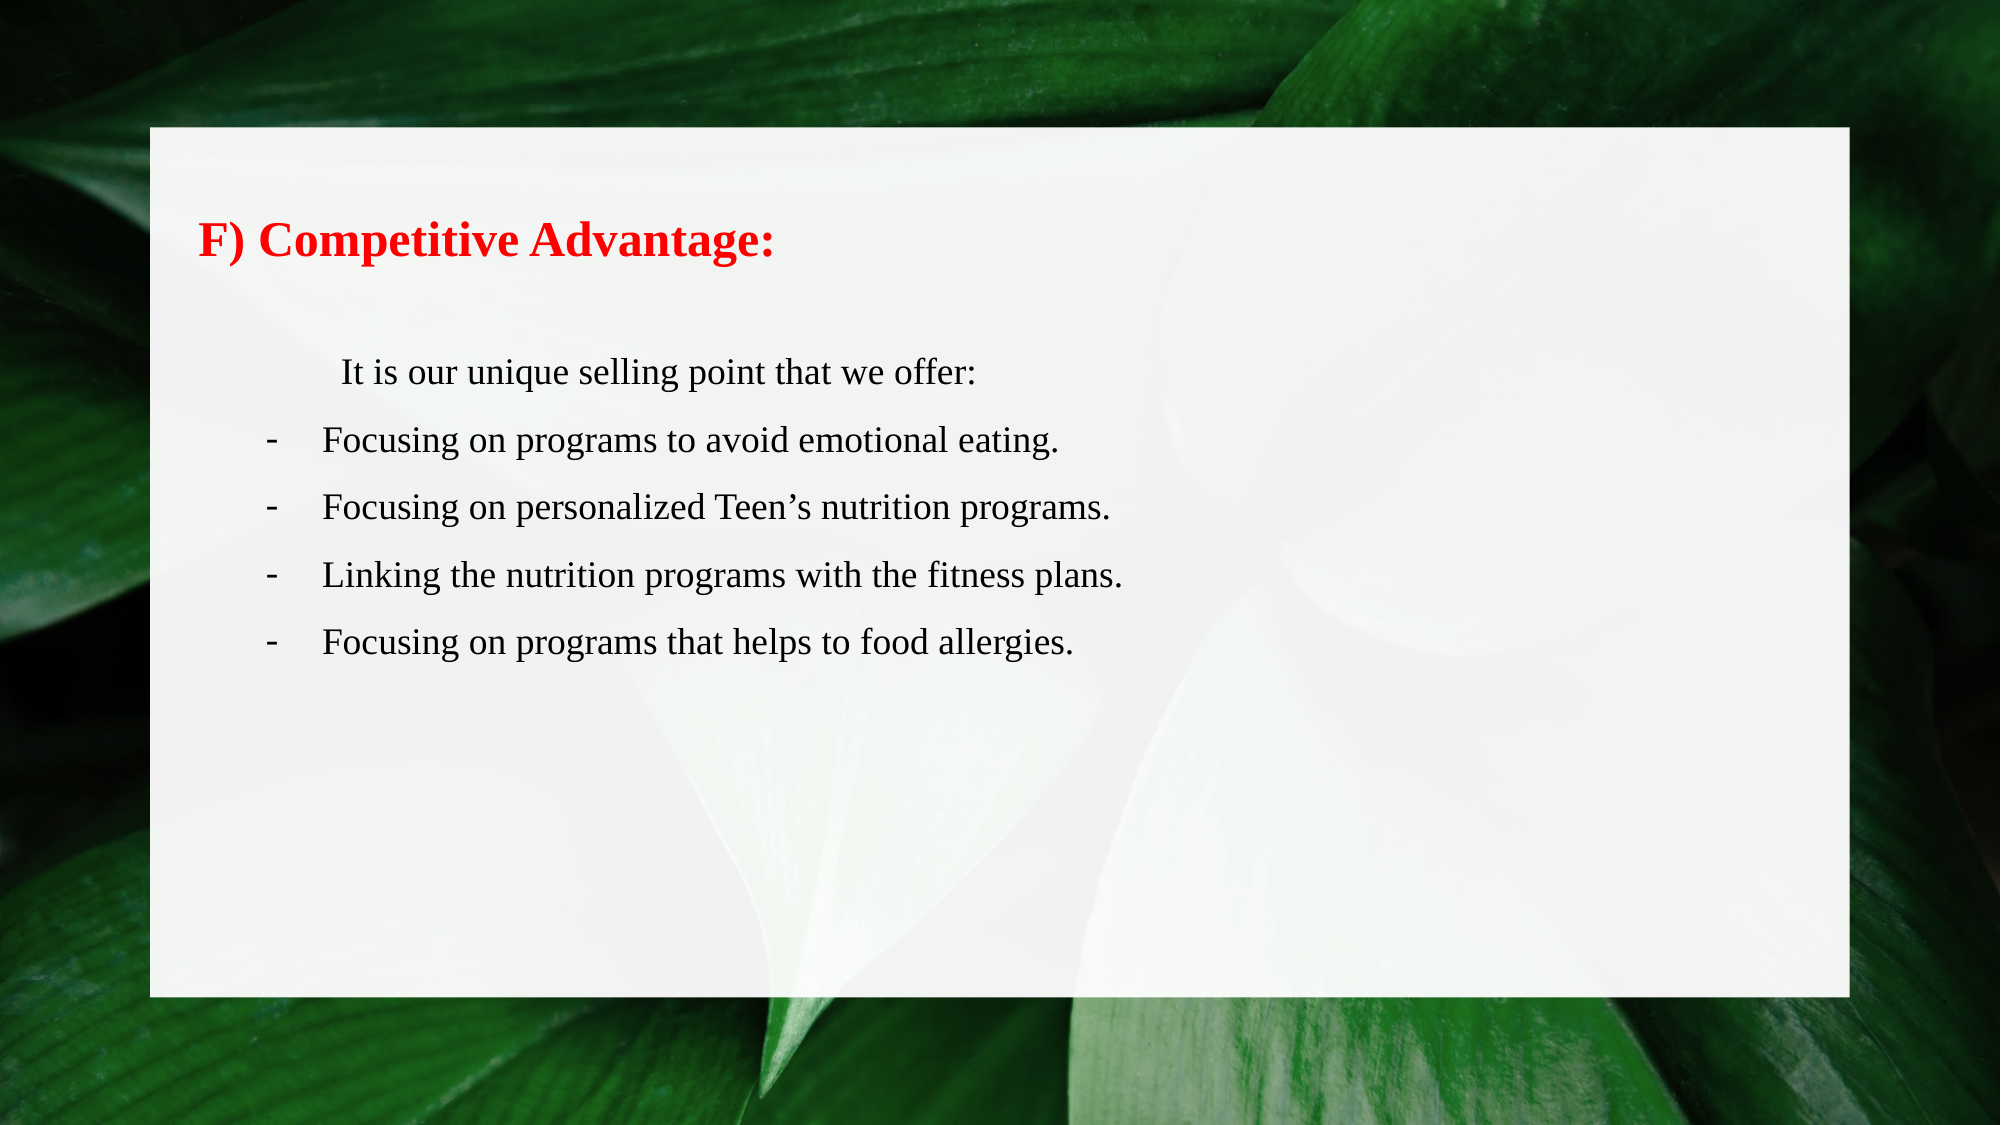

F) Competitive Advantage:
It is our unique selling point that we offer:
Focusing on programs to avoid emotional eating.
Focusing on personalized Teen’s nutrition programs.
Linking the nutrition programs with the fitness plans.
Focusing on programs that helps to food allergies.